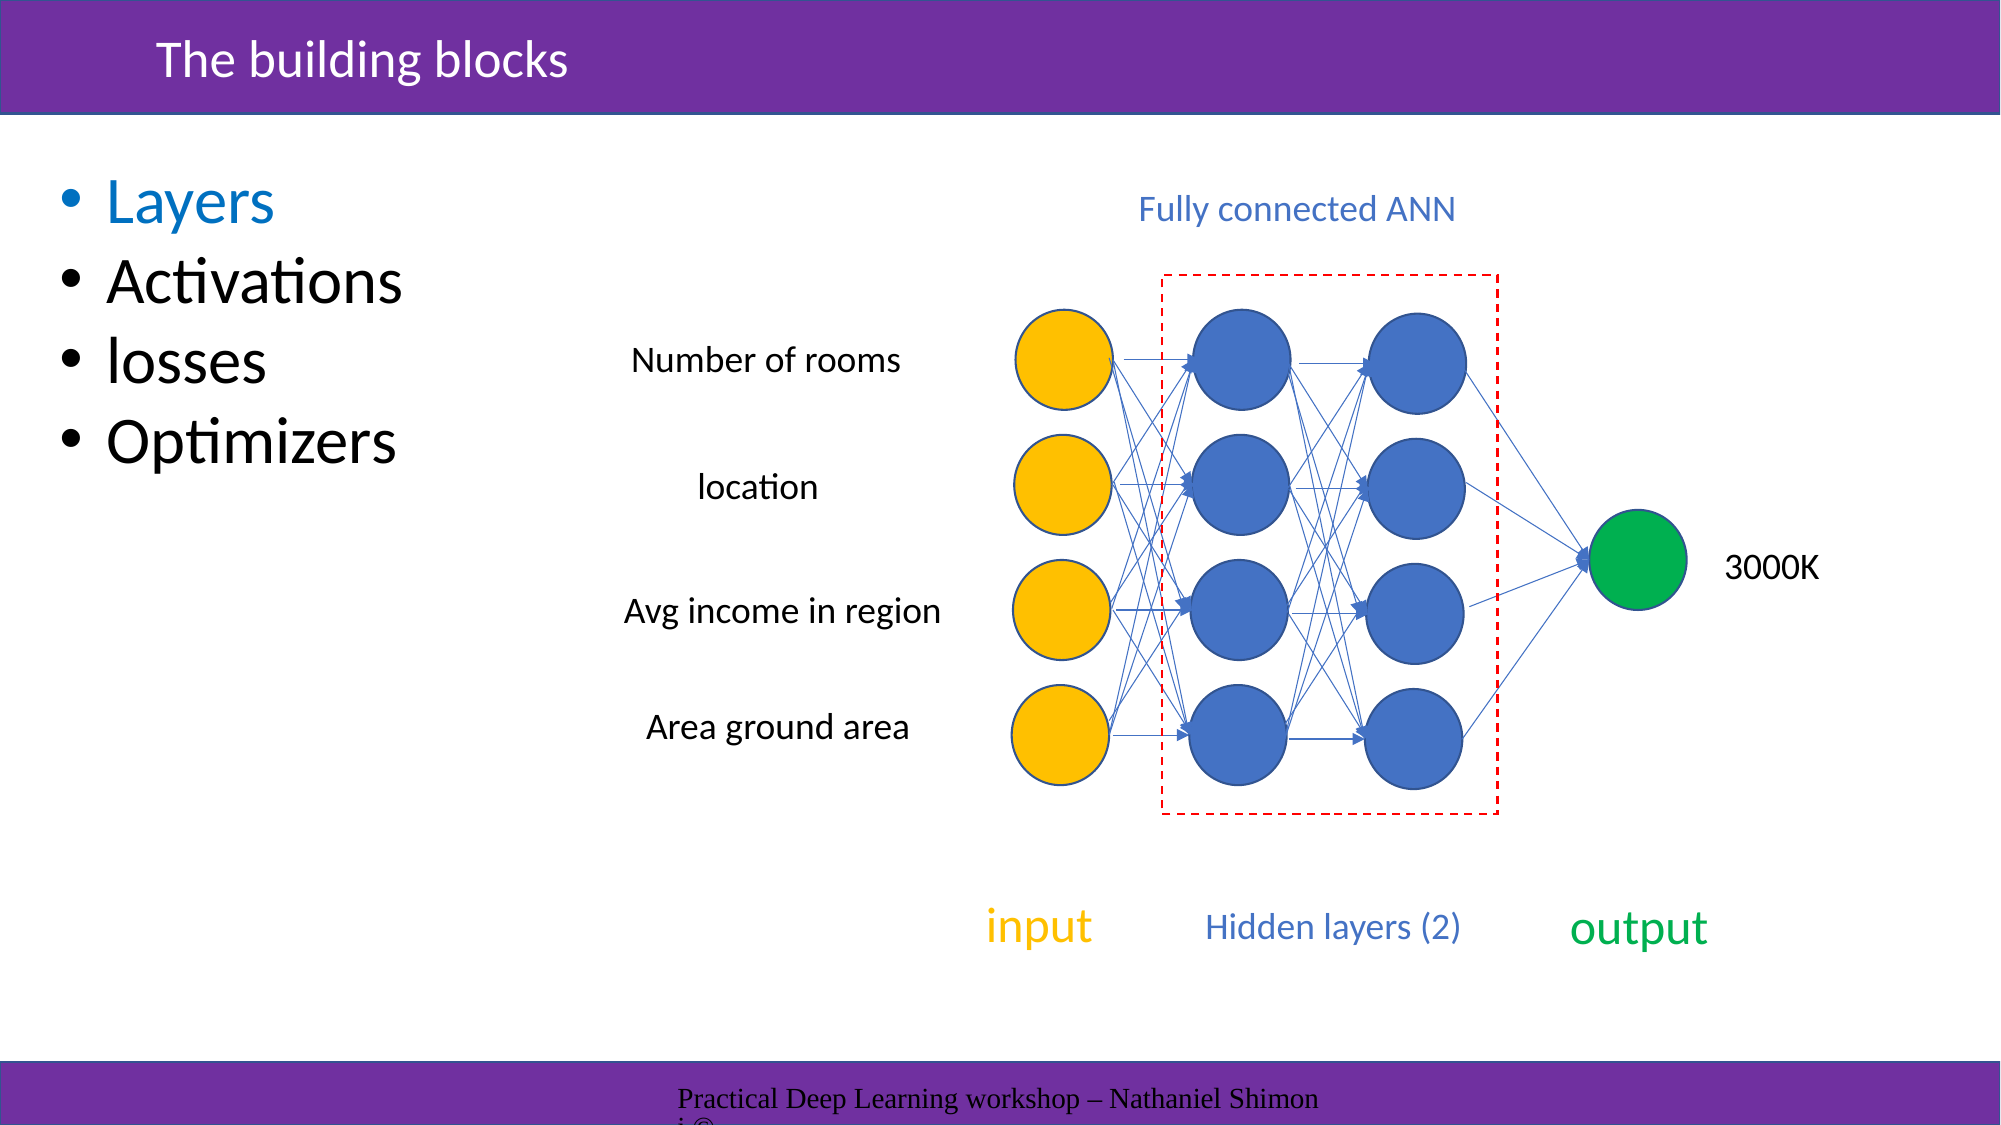

# The building blocks
Layers
Activations
losses
Optimizers
Fully connected ANN

Number of rooms
location
3000K
Avg income in region
Area ground area
input
output
Hidden layers (2)
Practical Deep Learning workshop – Nathaniel Shimoni ©